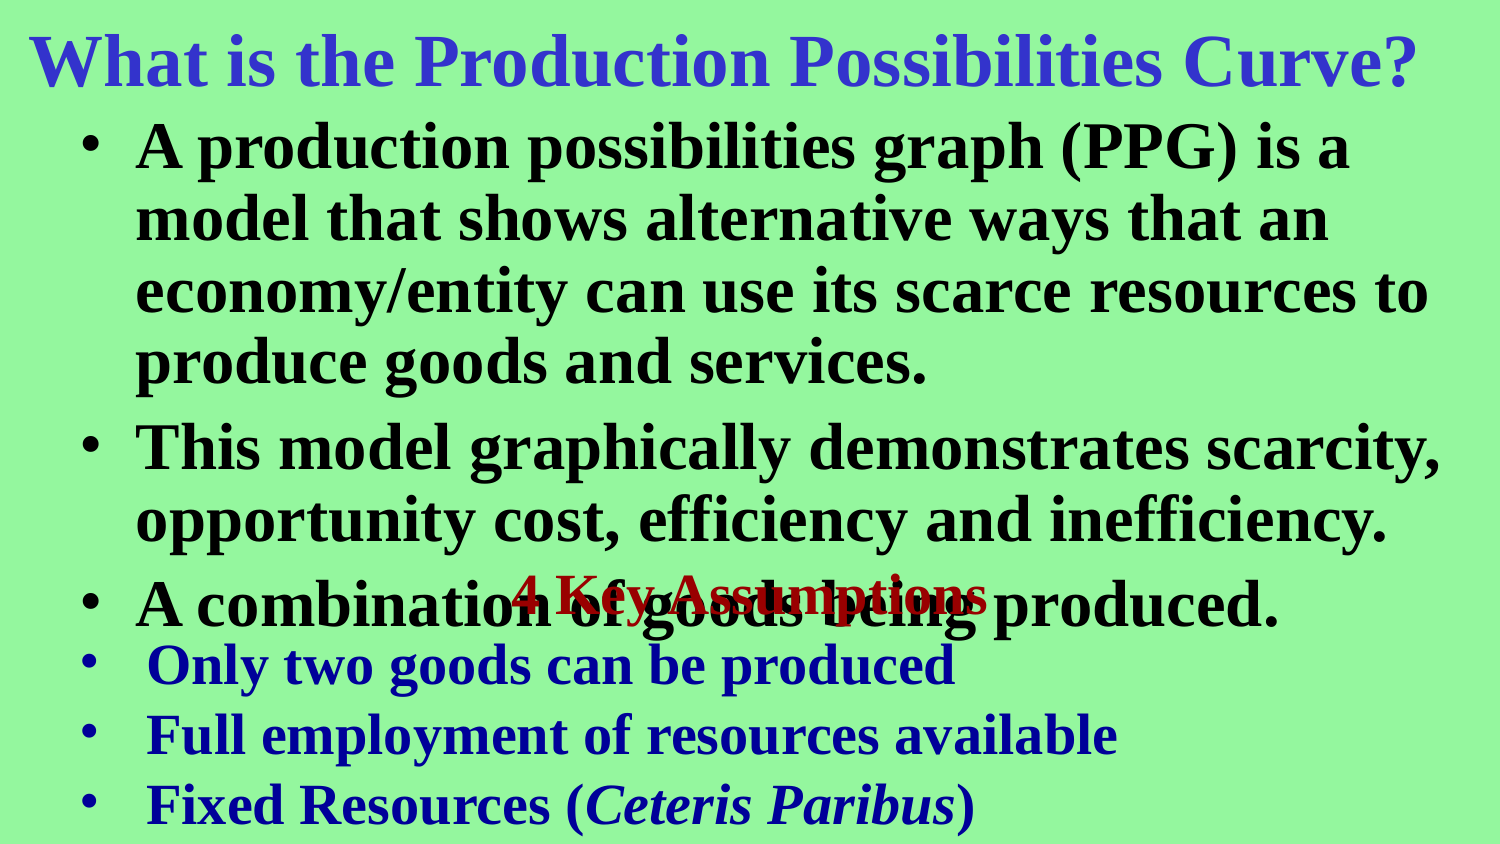

What is the Production Possibilities Curve?
A production possibilities graph (PPG) is a model that shows alternative ways that an economy/entity can use its scarce resources to produce goods and services.
This model graphically demonstrates scarcity, opportunity cost, efficiency and inefficiency.
A combination of goods being produced.
4 Key Assumptions
Only two goods can be produced
Full employment of resources available
Fixed Resources (Ceteris Paribus)
Fixed Technology (Ceteris Paribus)